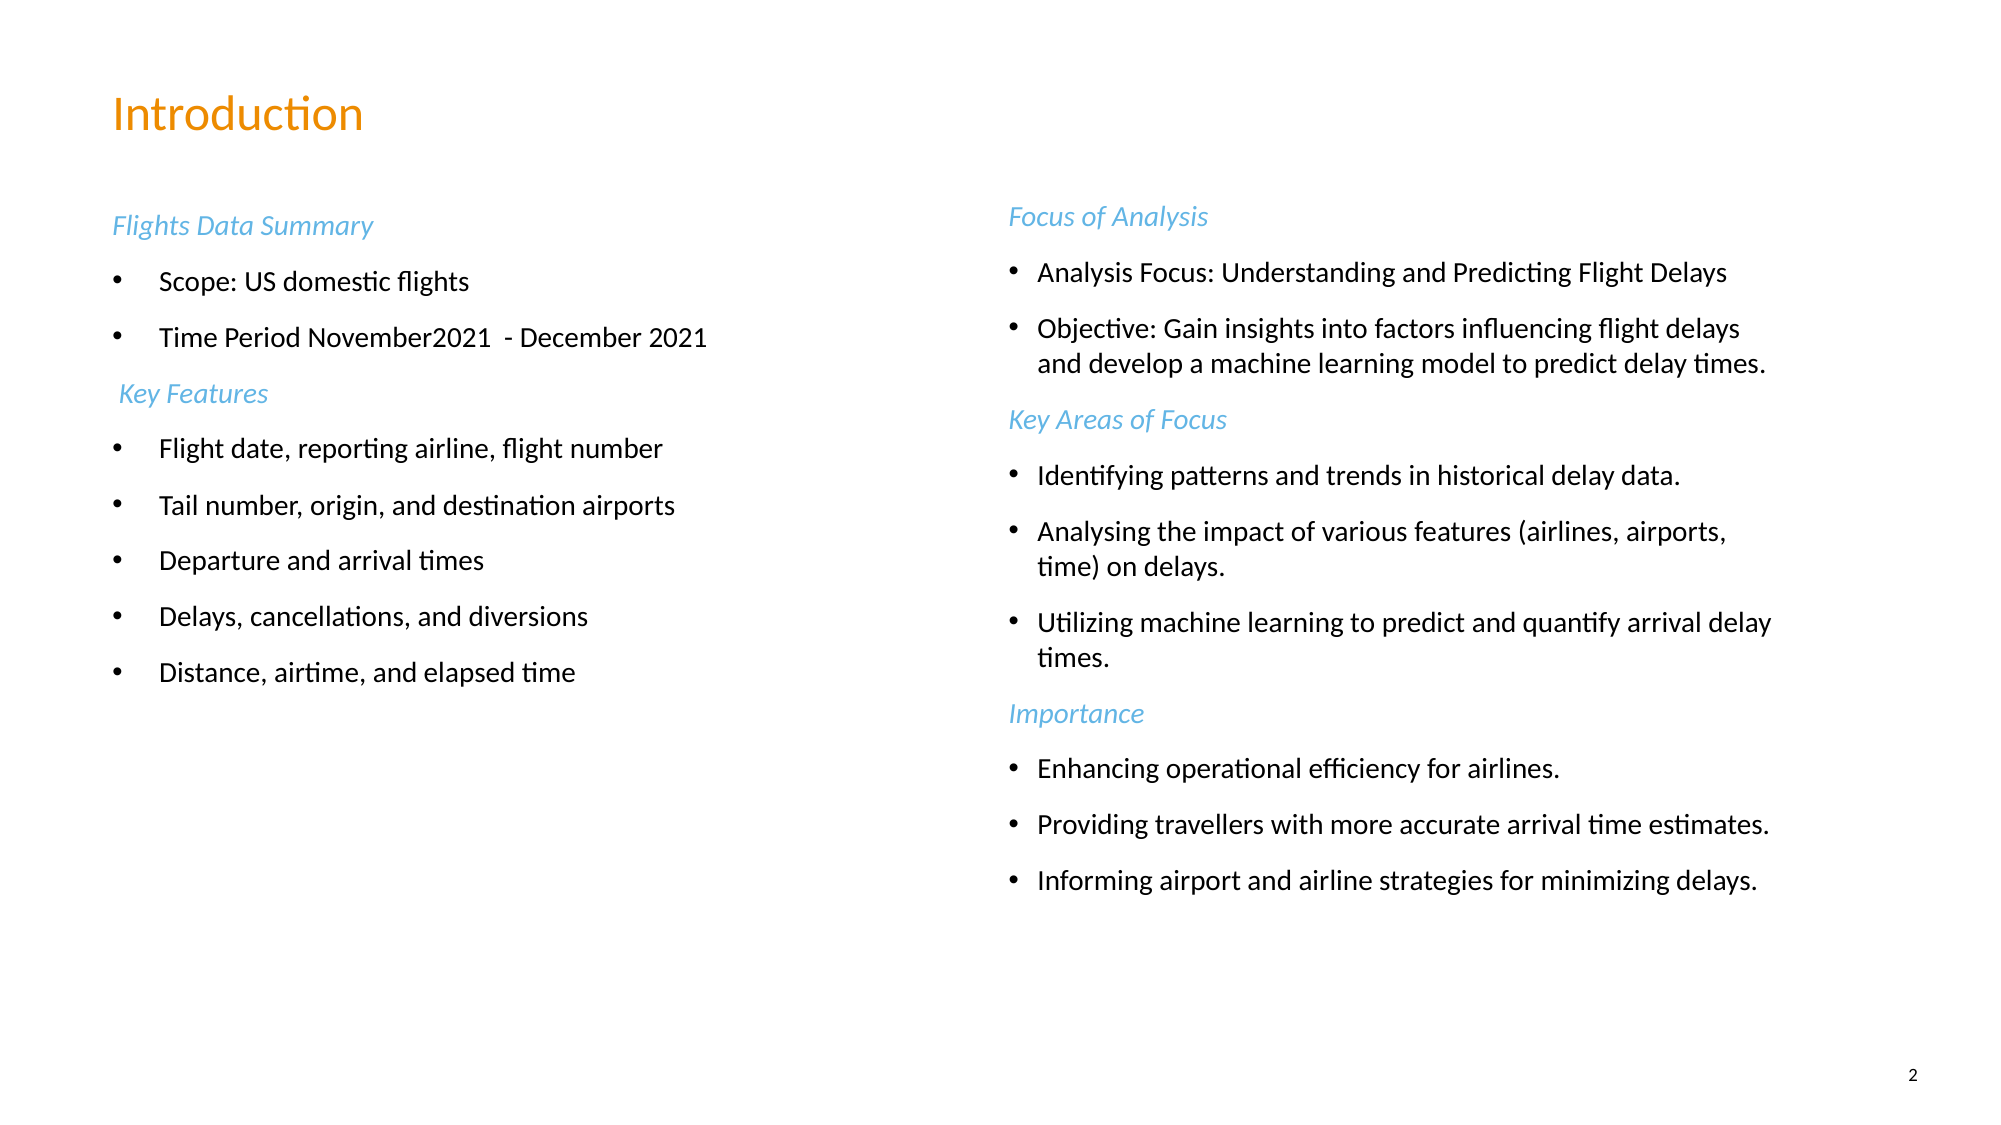

# Introduction
Focus of Analysis
Analysis Focus: Understanding and Predicting Flight Delays
Objective: Gain insights into factors influencing flight delays and develop a machine learning model to predict delay times.
Key Areas of Focus
Identifying patterns and trends in historical delay data.
Analysing the impact of various features (airlines, airports, time) on delays.
Utilizing machine learning to predict and quantify arrival delay times.
Importance
Enhancing operational efficiency for airlines.
Providing travellers with more accurate arrival time estimates.
Informing airport and airline strategies for minimizing delays.
Flights Data Summary
Scope: US domestic flights
Time Period November2021  - December 2021
 Key Features
Flight date, reporting airline, flight number
Tail number, origin, and destination airports
Departure and arrival times
Delays, cancellations, and diversions
Distance, airtime, and elapsed time